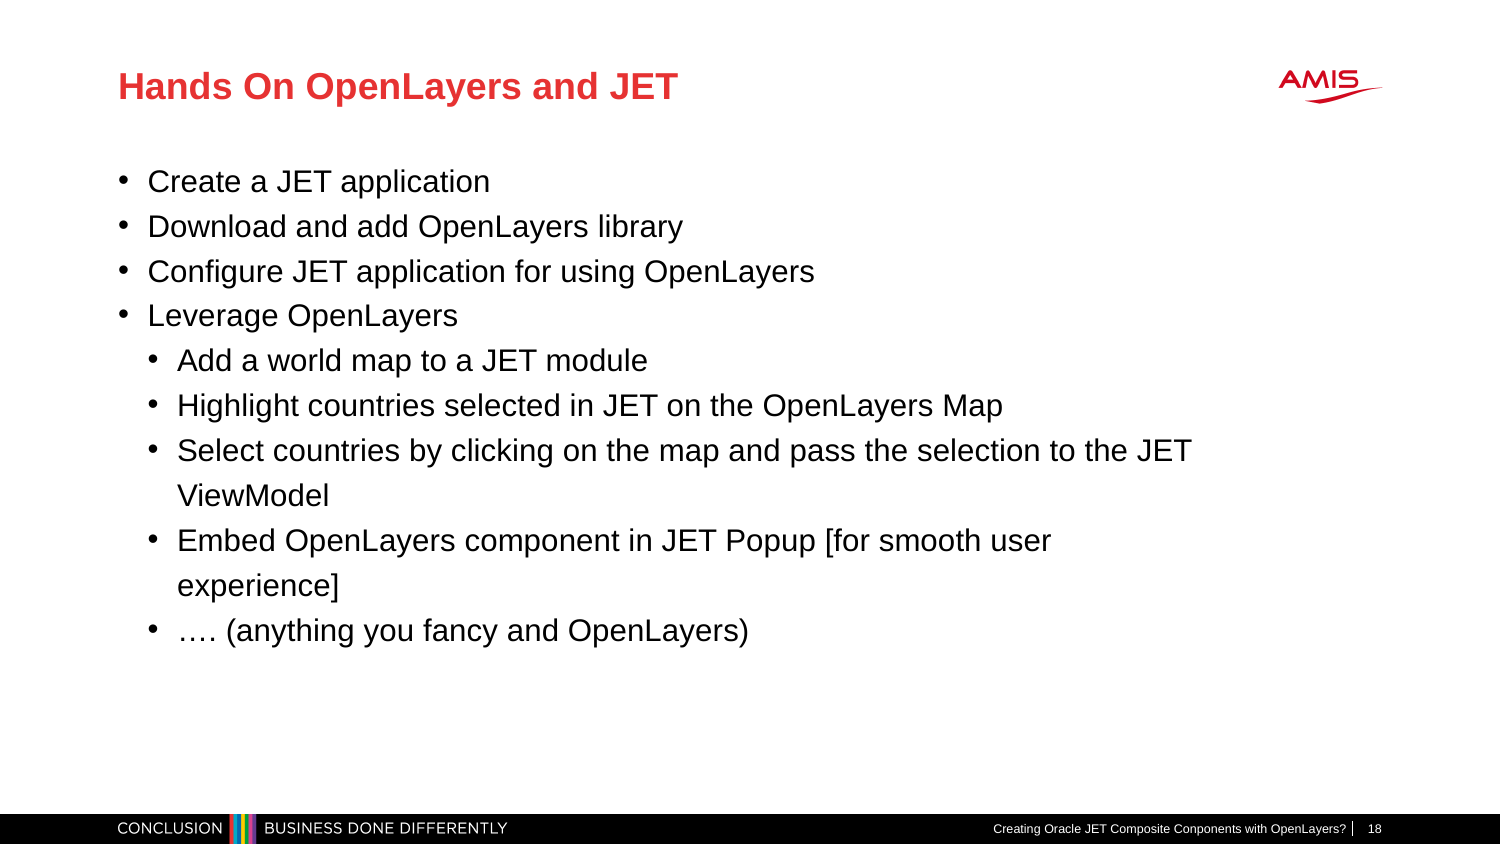

# Hands On OpenLayers and JET
Create a JET application
Download and add OpenLayers library
Configure JET application for using OpenLayers
Leverage OpenLayers
Add a world map to a JET module
Highlight countries selected in JET on the OpenLayers Map
Select countries by clicking on the map and pass the selection to the JET ViewModel
Embed OpenLayers component in JET Popup [for smooth user experience]
…. (anything you fancy and OpenLayers)
Creating Oracle JET Composite Conponents with OpenLayers?
18